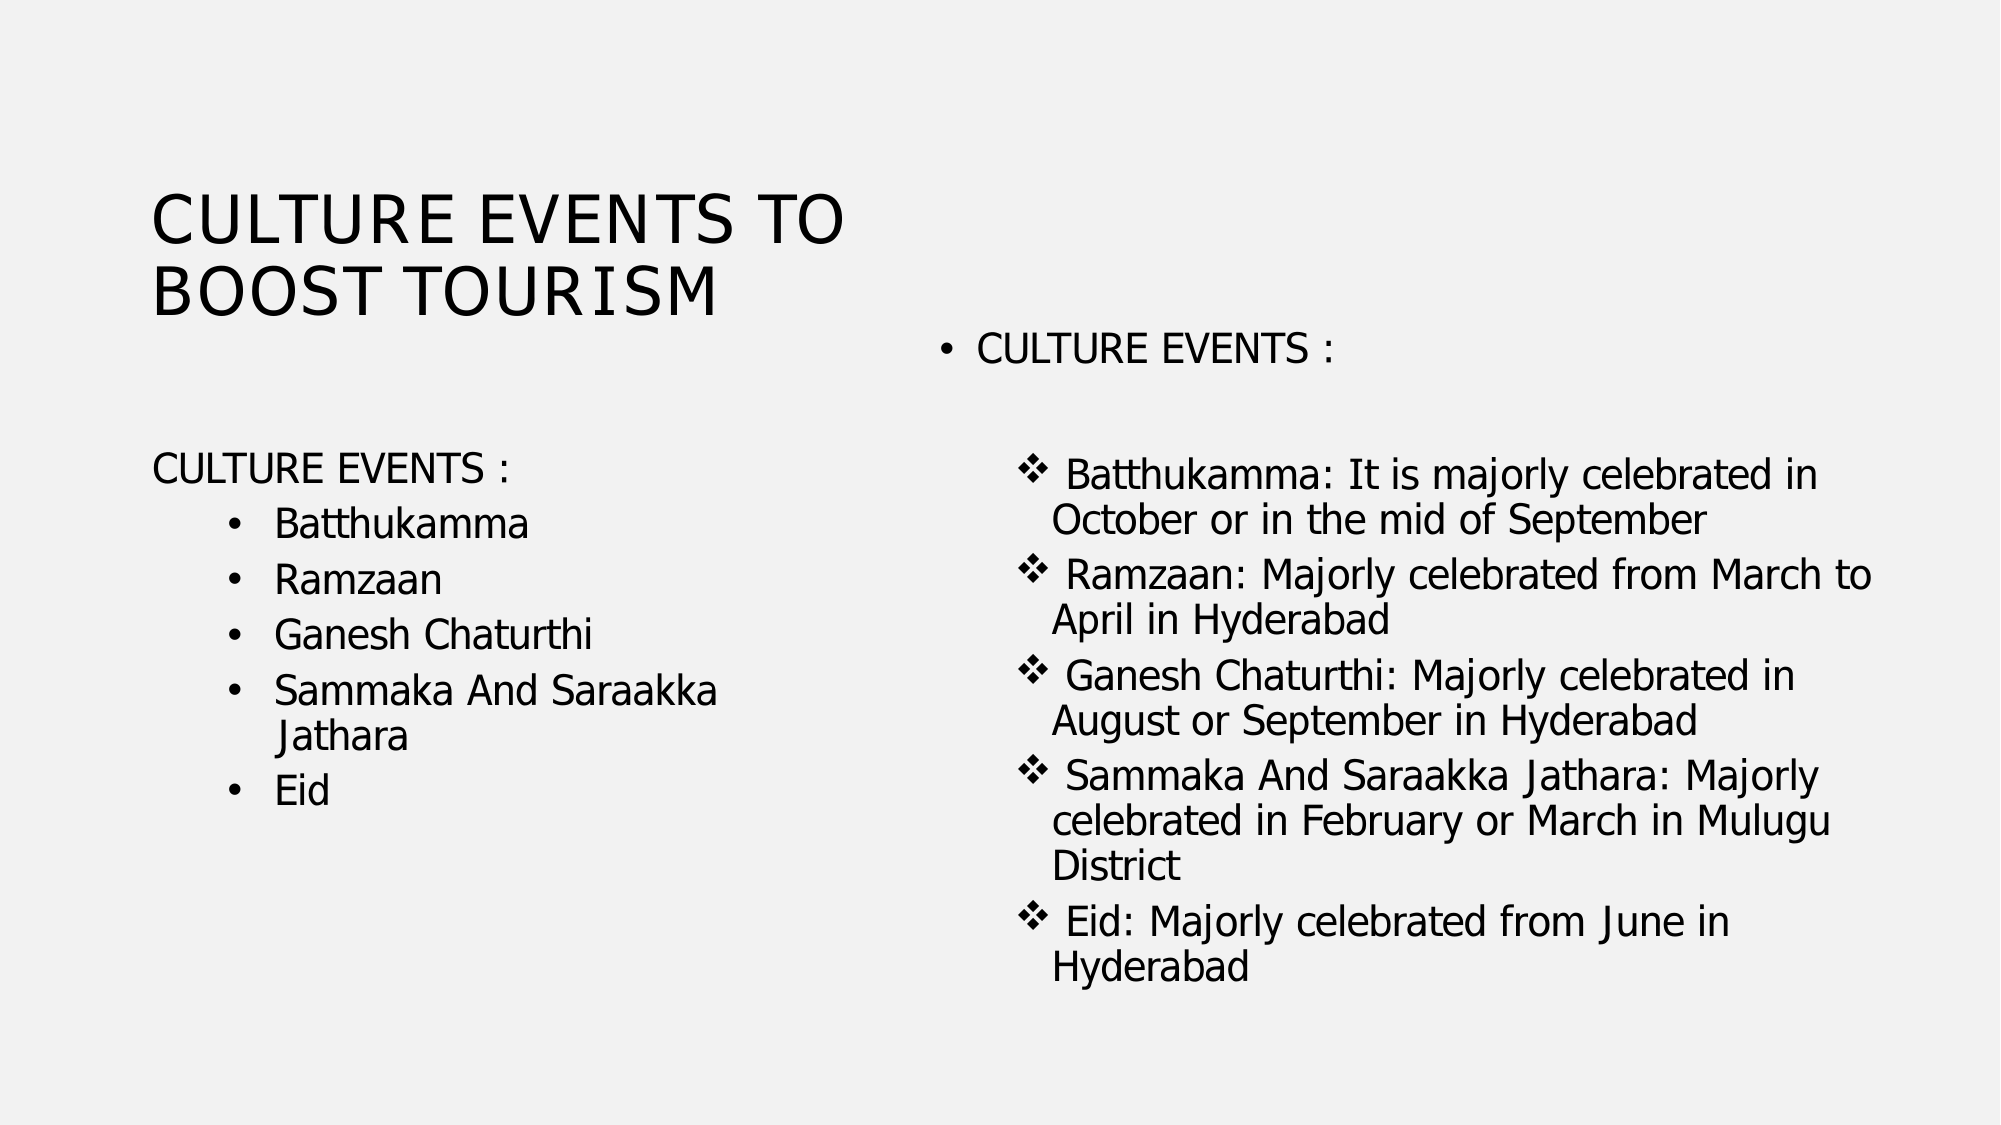

# CULTURE EVENTS TO BOOST TOURISM
CULTURE EVENTS :

 Batthukamma: It is majorly celebrated in     October or in the mid of September
 Ramzaan: Majorly celebrated from March to April in Hyderabad
 Ganesh Chaturthi: Majorly celebrated in August or September in Hyderabad
 Sammaka And Saraakka Jathara: Majorly celebrated in February or March in Mulugu District
 Eid: Majorly celebrated from June in Hyderabad

CULTURE EVENTS :
Batthukamma
Ramzaan
Ganesh Chaturthi
Sammaka And Saraakka Jathara
Eid